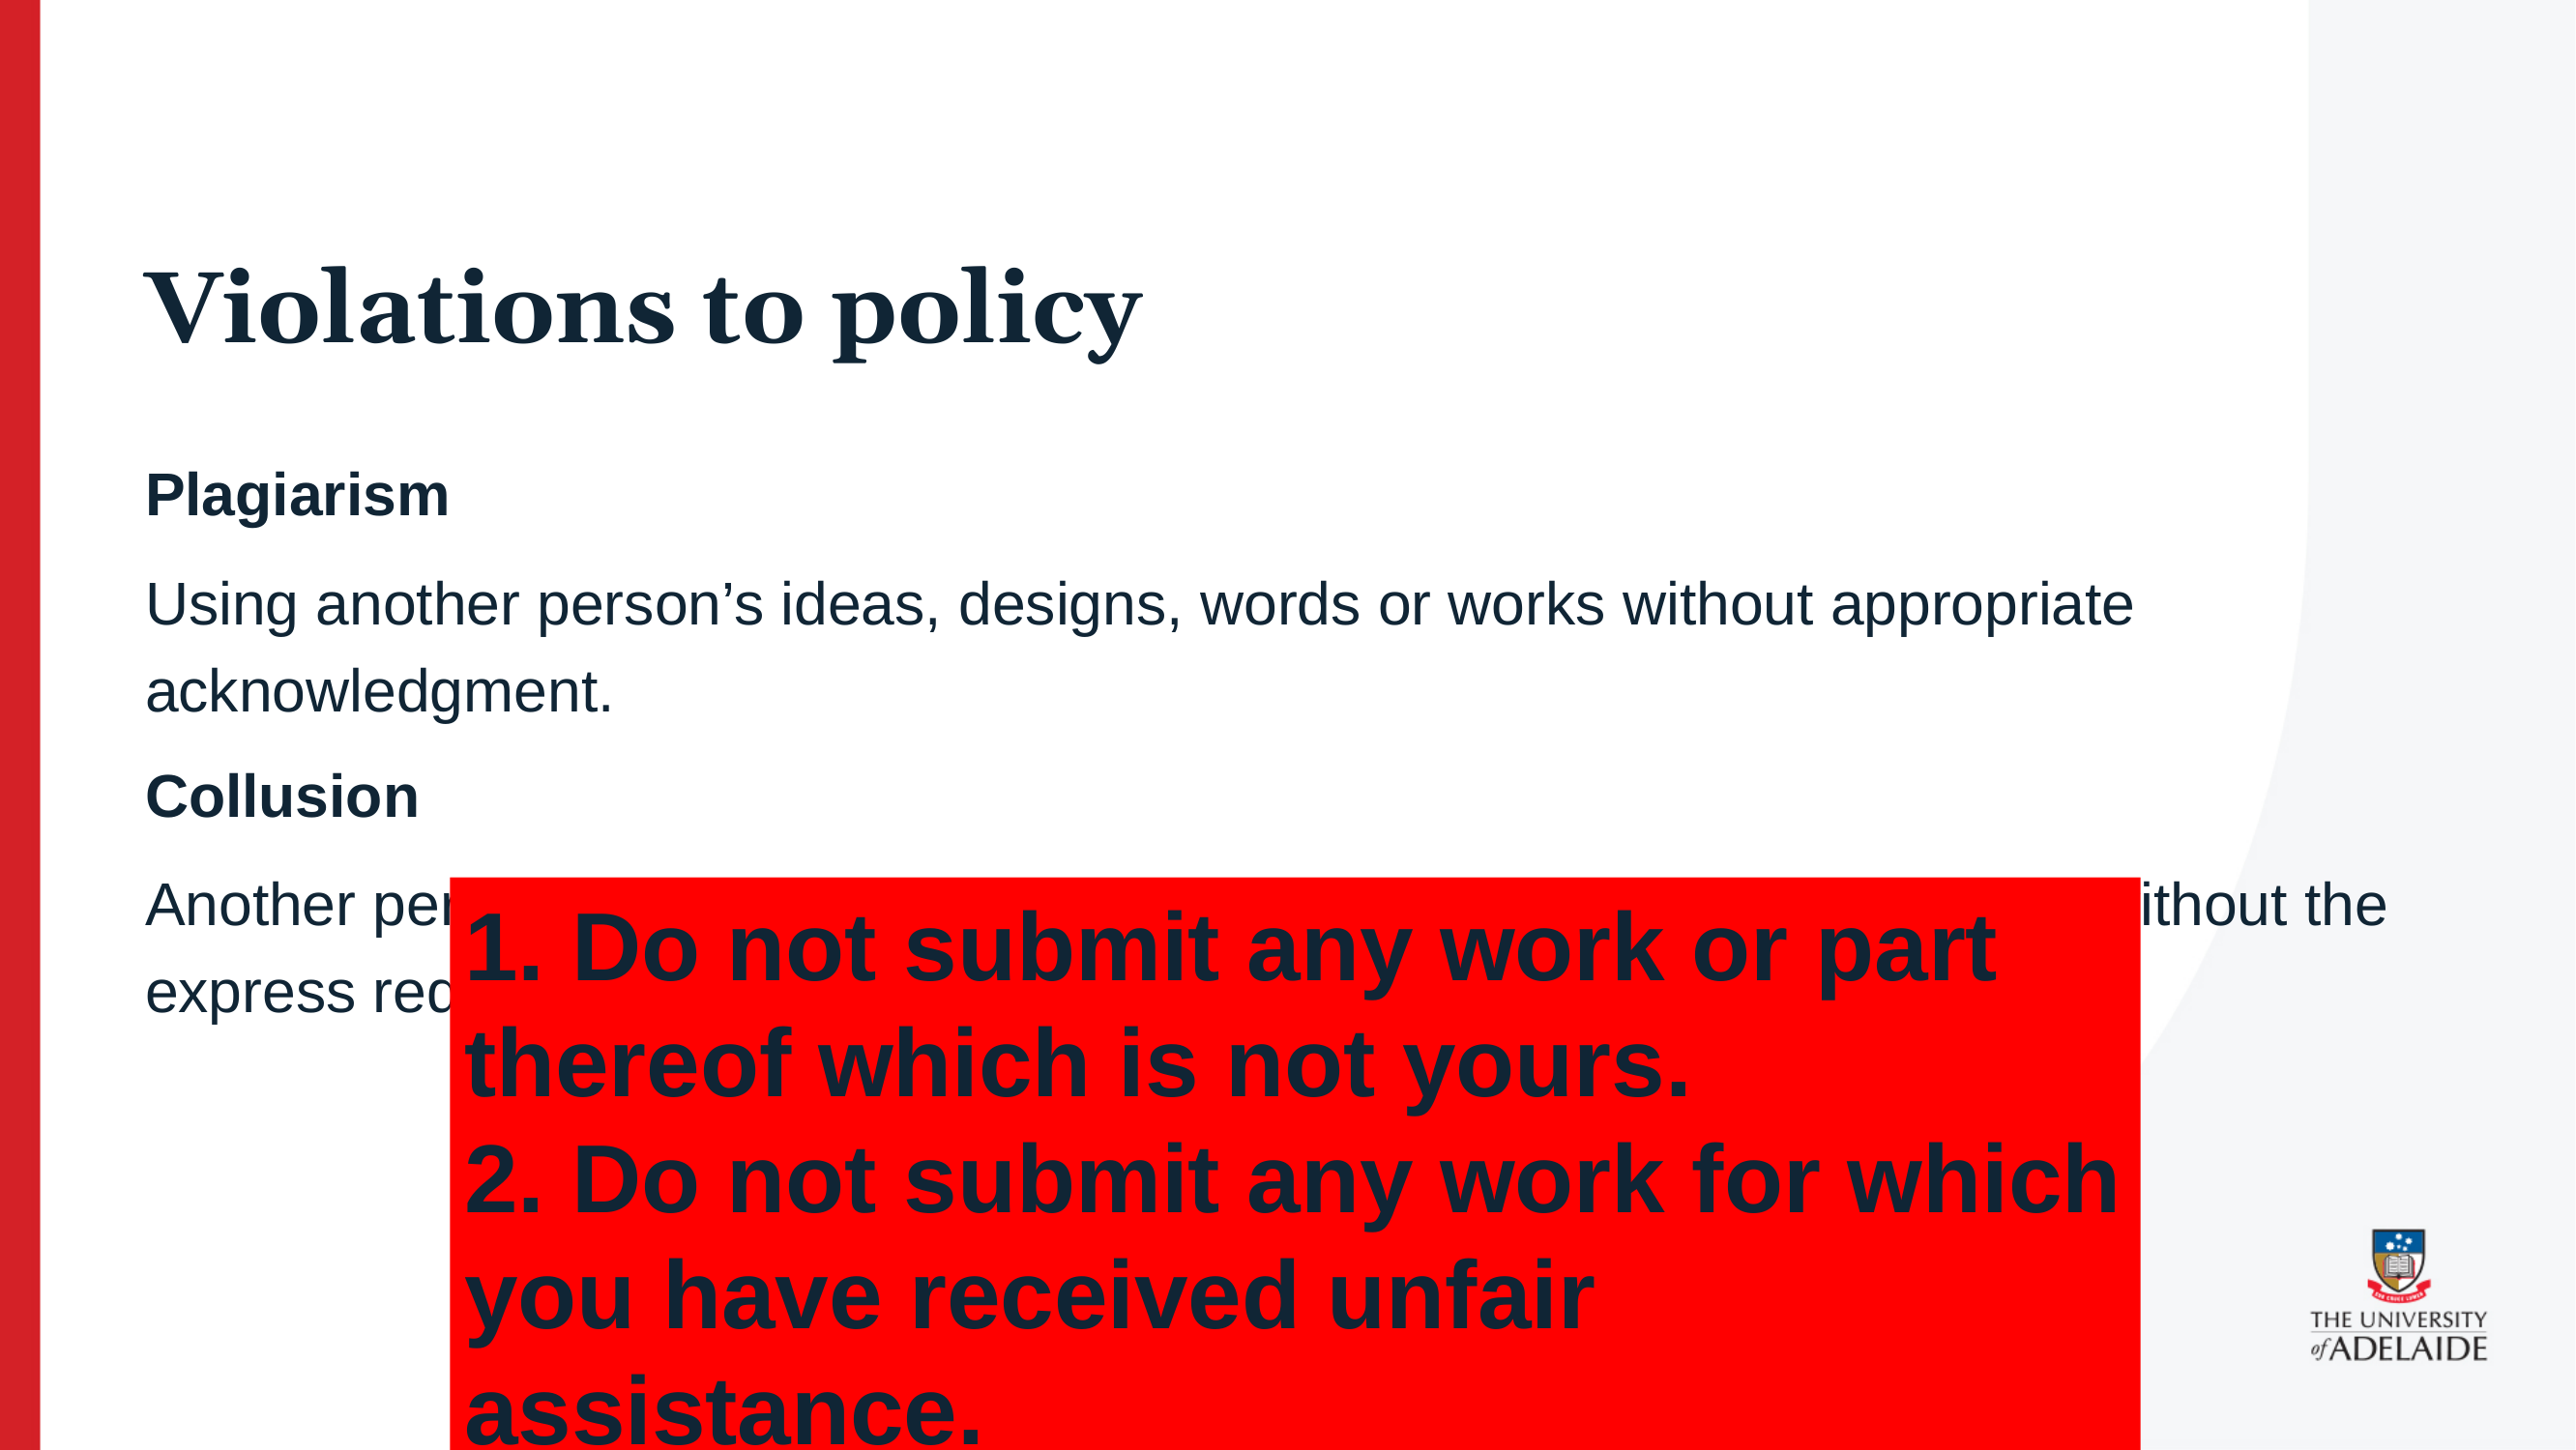

# Violations to policy
Plagiarism
Using another person’s ideas, designs, words or works without appropriate acknowledgment.
Collusion
Another person assisting in the production of an assessment submission without the express requirement, or consent, or knowledge of the assessor.
1. Do not submit any work or part thereof which is not yours.
2. Do not submit any work for which you have received unfair assistance.